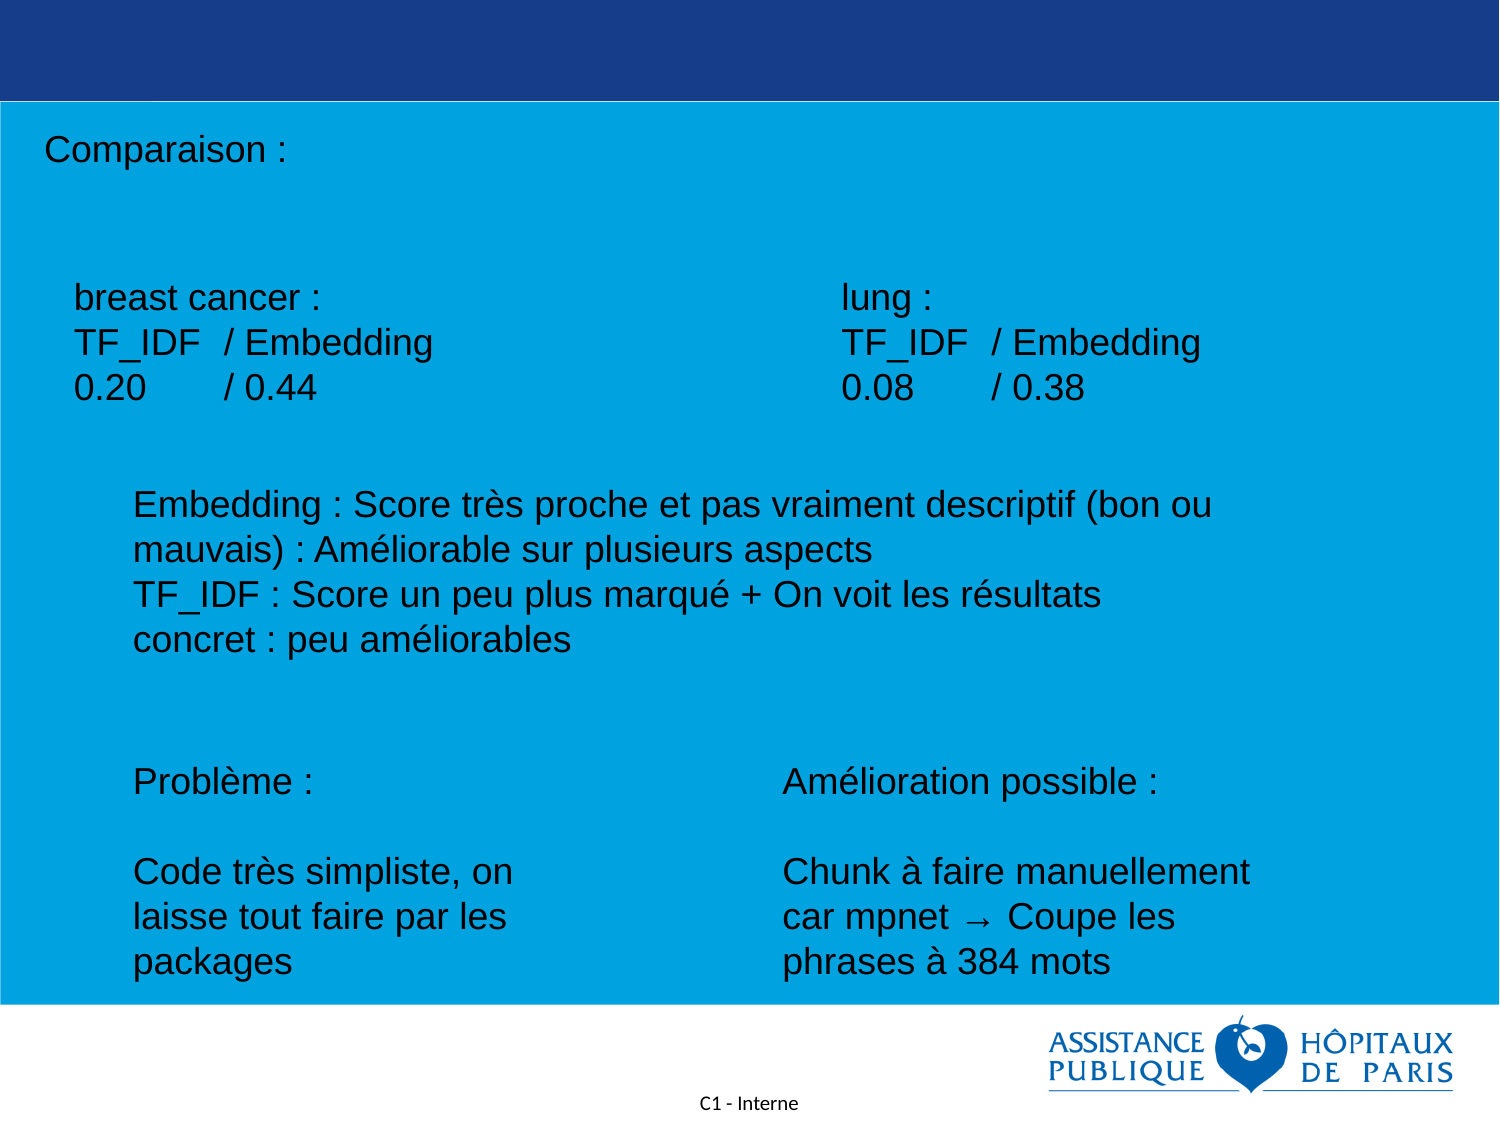

59
Comparaison :
breast cancer :
TF_IDF 	/ Embedding
0.20	/ 0.44

lung :
TF_IDF 	/ Embedding
0.08	/ 0.38

Embedding : Score très proche et pas vraiment descriptif (bon ou mauvais) : Améliorable sur plusieurs aspects
TF_IDF : Score un peu plus marqué + On voit les résultats concret : peu améliorables
Problème :
Code très simpliste, on laisse tout faire par les packages
Amélioration possible :

Chunk à faire manuellement car mpnet → Coupe les phrases à 384 mots